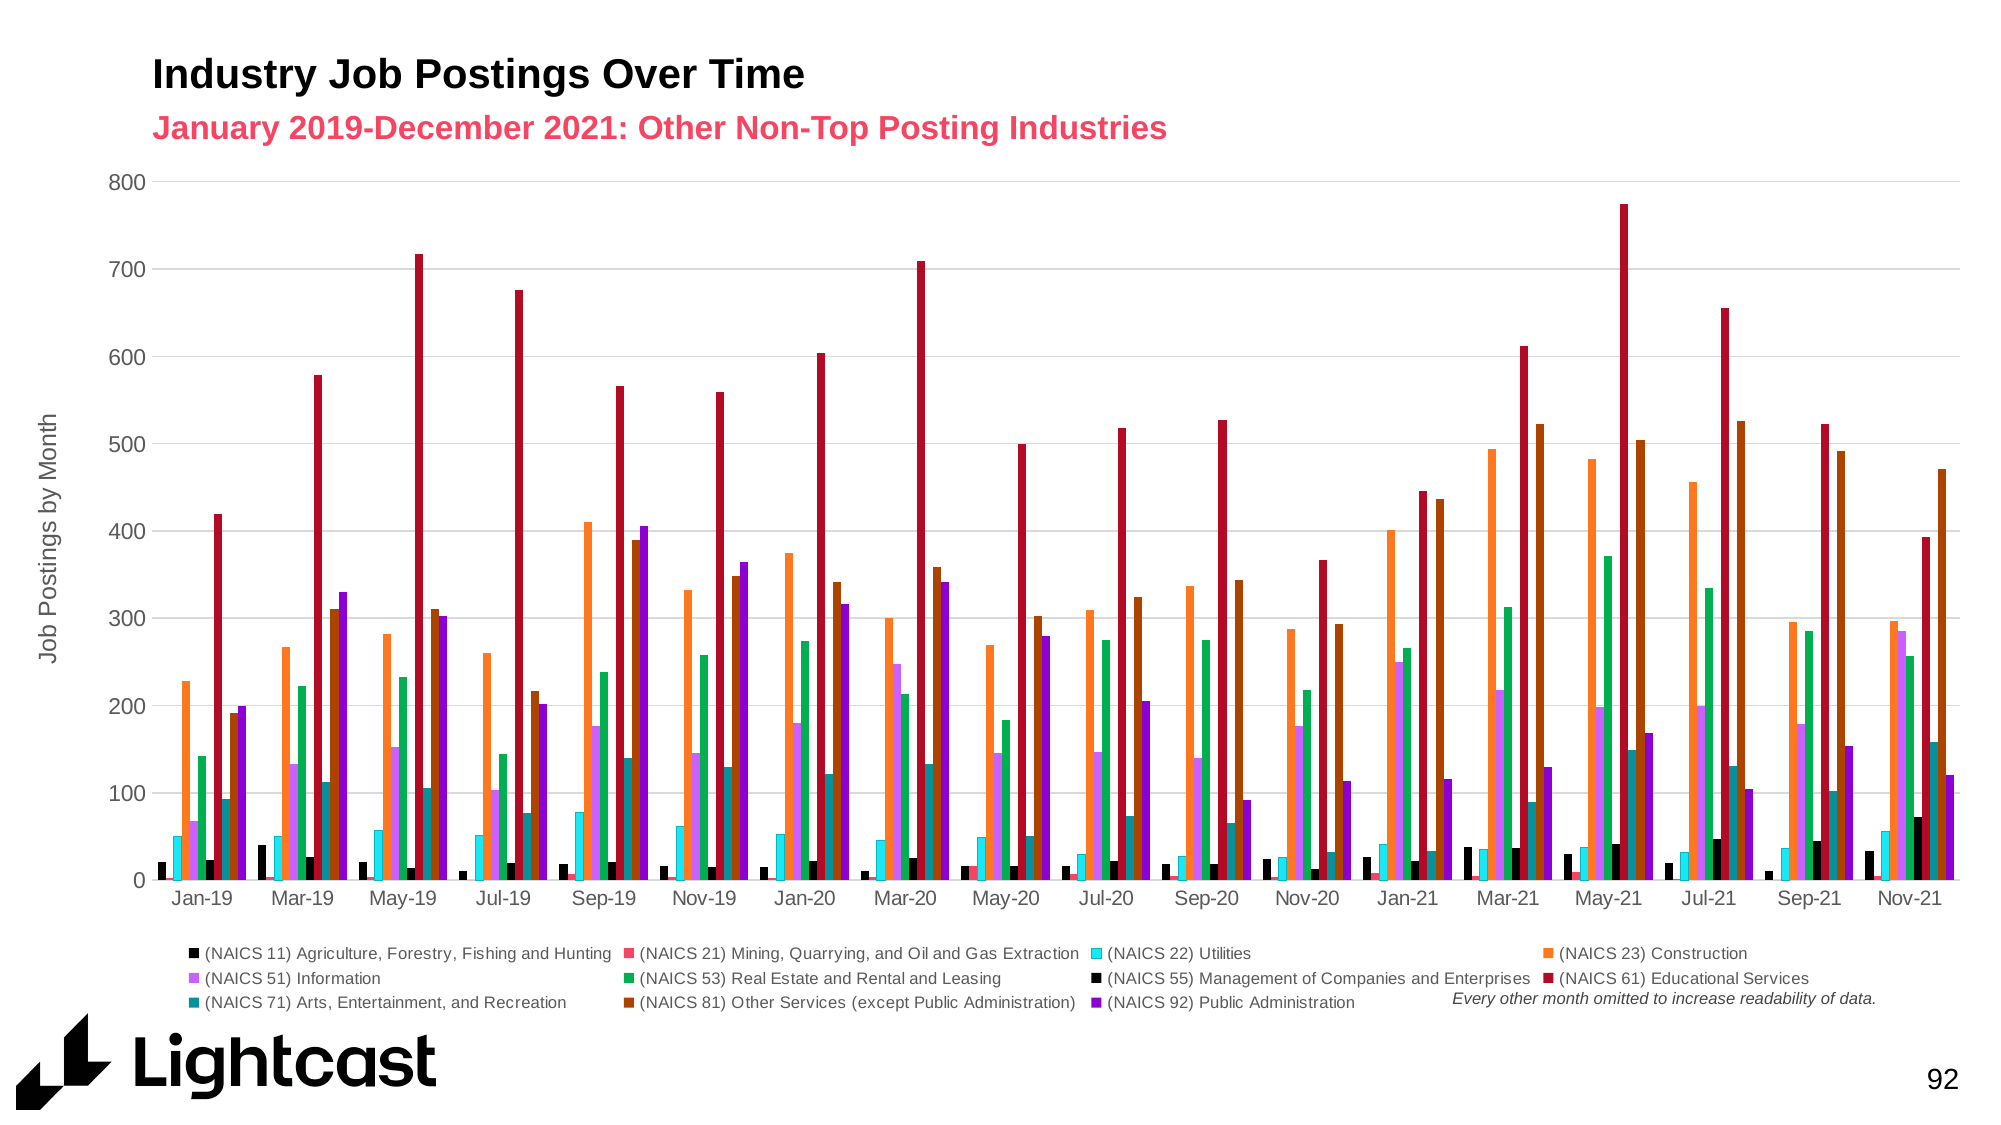

# Industry Job Postings Over Time
January 2019-December 2021: Other Non-Top Posting Industries

### Chart

| Category | (NAICS 11) Agriculture, Forestry, Fishing and Hunting | (NAICS 21) Mining, Quarrying, and Oil and Gas Extraction | (NAICS 22) Utilities | (NAICS 23) Construction | (NAICS 51) Information | (NAICS 53) Real Estate and Rental and Leasing | (NAICS 55) Management of Companies and Enterprises | (NAICS 61) Educational Services | (NAICS 71) Arts, Entertainment, and Recreation | (NAICS 81) Other Services (except Public Administration) | (NAICS 92) Public Administration |
|---|---|---|---|---|---|---|---|---|---|---|---|
| Jan-19 | 21.0 | 3.0 | 50.0 | 228.0 | 68.0 | 142.0 | 23.0 | 419.0 | 93.0 | 192.0 | 199.0 |
| Mar-19 | 40.0 | 4.0 | 50.0 | 267.0 | 133.0 | 222.0 | 27.0 | 579.0 | 112.0 | 311.0 | 330.0 |
| May-19 | 21.0 | 4.0 | 57.0 | 282.0 | 153.0 | 233.0 | 14.0 | 717.0 | 106.0 | 311.0 | 302.0 |
| Jul-19 | 11.0 | 0.0 | 51.0 | 260.0 | 103.0 | 144.0 | 20.0 | 676.0 | 77.0 | 217.0 | 202.0 |
| Sep-19 | 19.0 | 7.0 | 78.0 | 410.0 | 177.0 | 238.0 | 21.0 | 566.0 | 140.0 | 390.0 | 406.0 |
| Nov-19 | 16.0 | 4.0 | 61.0 | 332.0 | 146.0 | 258.0 | 15.0 | 559.0 | 130.0 | 348.0 | 364.0 |
| Jan-20 | 15.0 | 2.0 | 52.0 | 375.0 | 180.0 | 274.0 | 22.0 | 604.0 | 122.0 | 341.0 | 316.0 |
| Mar-20 | 11.0 | 4.0 | 45.0 | 300.0 | 247.0 | 213.0 | 25.0 | 709.0 | 133.0 | 359.0 | 342.0 |
| May-20 | 16.0 | 16.0 | 49.0 | 269.0 | 146.0 | 183.0 | 16.0 | 500.0 | 51.0 | 302.0 | 280.0 |
| Jul-20 | 16.0 | 7.0 | 29.0 | 309.0 | 147.0 | 275.0 | 22.0 | 518.0 | 73.0 | 324.0 | 205.0 |
| Sep-20 | 19.0 | 5.0 | 27.0 | 337.0 | 140.0 | 275.0 | 18.0 | 527.0 | 66.0 | 344.0 | 92.0 |
| Nov-20 | 24.0 | 4.0 | 26.0 | 288.0 | 177.0 | 218.0 | 13.0 | 367.0 | 32.0 | 293.0 | 114.0 |
| Jan-21 | 26.0 | 8.0 | 41.0 | 401.0 | 250.0 | 266.0 | 22.0 | 446.0 | 33.0 | 437.0 | 116.0 |
| Mar-21 | 38.0 | 5.0 | 35.0 | 494.0 | 218.0 | 313.0 | 37.0 | 612.0 | 90.0 | 523.0 | 130.0 |
| May-21 | 30.0 | 9.0 | 38.0 | 483.0 | 198.0 | 371.0 | 41.0 | 775.0 | 149.0 | 504.0 | 168.0 |
| Jul-21 | 20.0 | 1.0 | 32.0 | 456.0 | 200.0 | 335.0 | 47.0 | 655.0 | 131.0 | 526.0 | 105.0 |
| Sep-21 | 10.0 | 0.0 | 36.0 | 296.0 | 179.0 | 285.0 | 45.0 | 523.0 | 102.0 | 492.0 | 154.0 |
| Nov-21 | 34.0 | 5.0 | 56.0 | 297.0 | 285.0 | 257.0 | 72.0 | 393.0 | 158.0 | 471.0 | 120.0 |
Every other month omitted to increase readability of data.